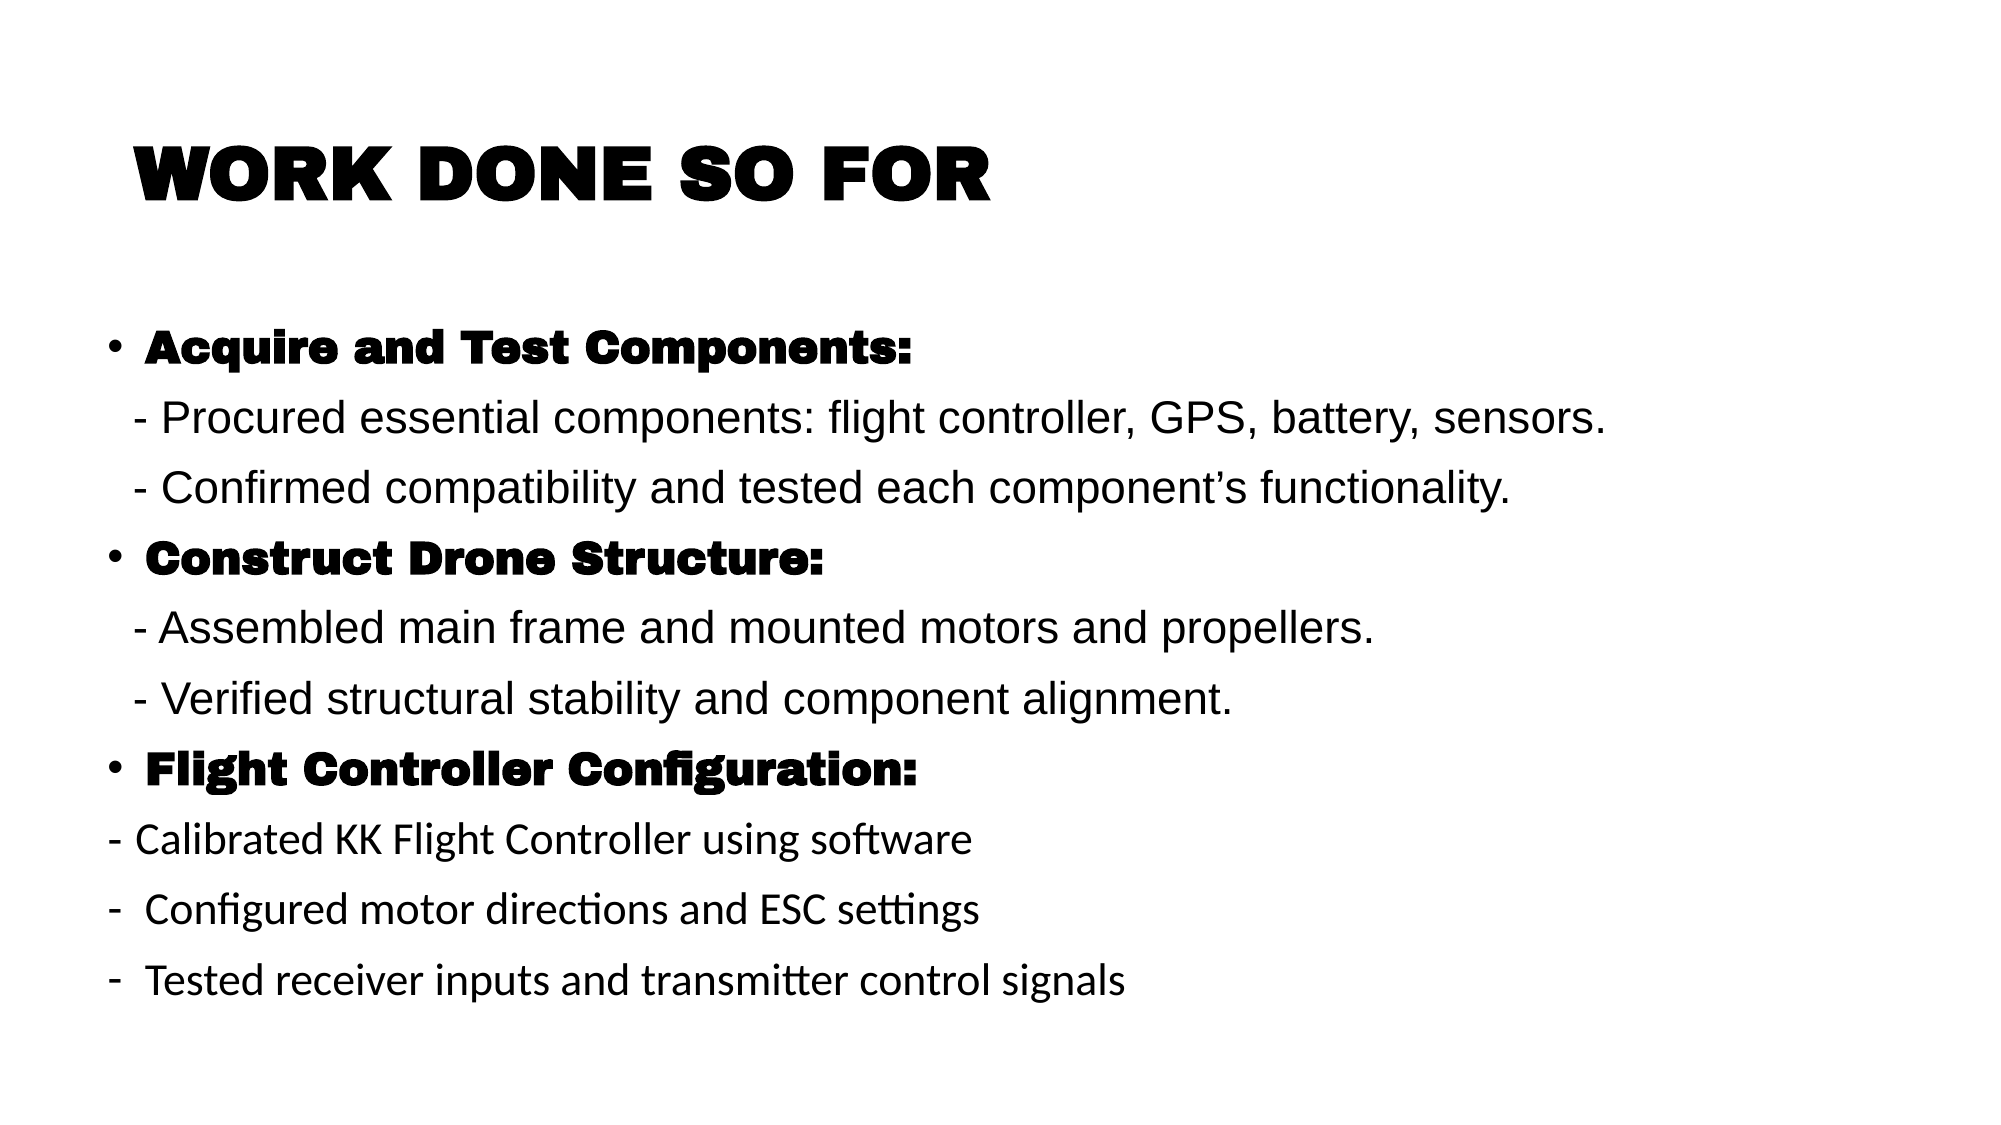

# WORK DONE SO FOR

Acquire and Test Components:
  - Procured essential components: flight controller, GPS, battery, sensors.
  - Confirmed compatibility and tested each component’s functionality.
Construct Drone Structure:
  - Assembled main frame and mounted motors and propellers.
  - Verified structural stability and component alignment.
Flight Controller Configuration:
- Calibrated KK Flight Controller using software
Configured motor directions and ESC settings
Tested receiver inputs and transmitter control signals